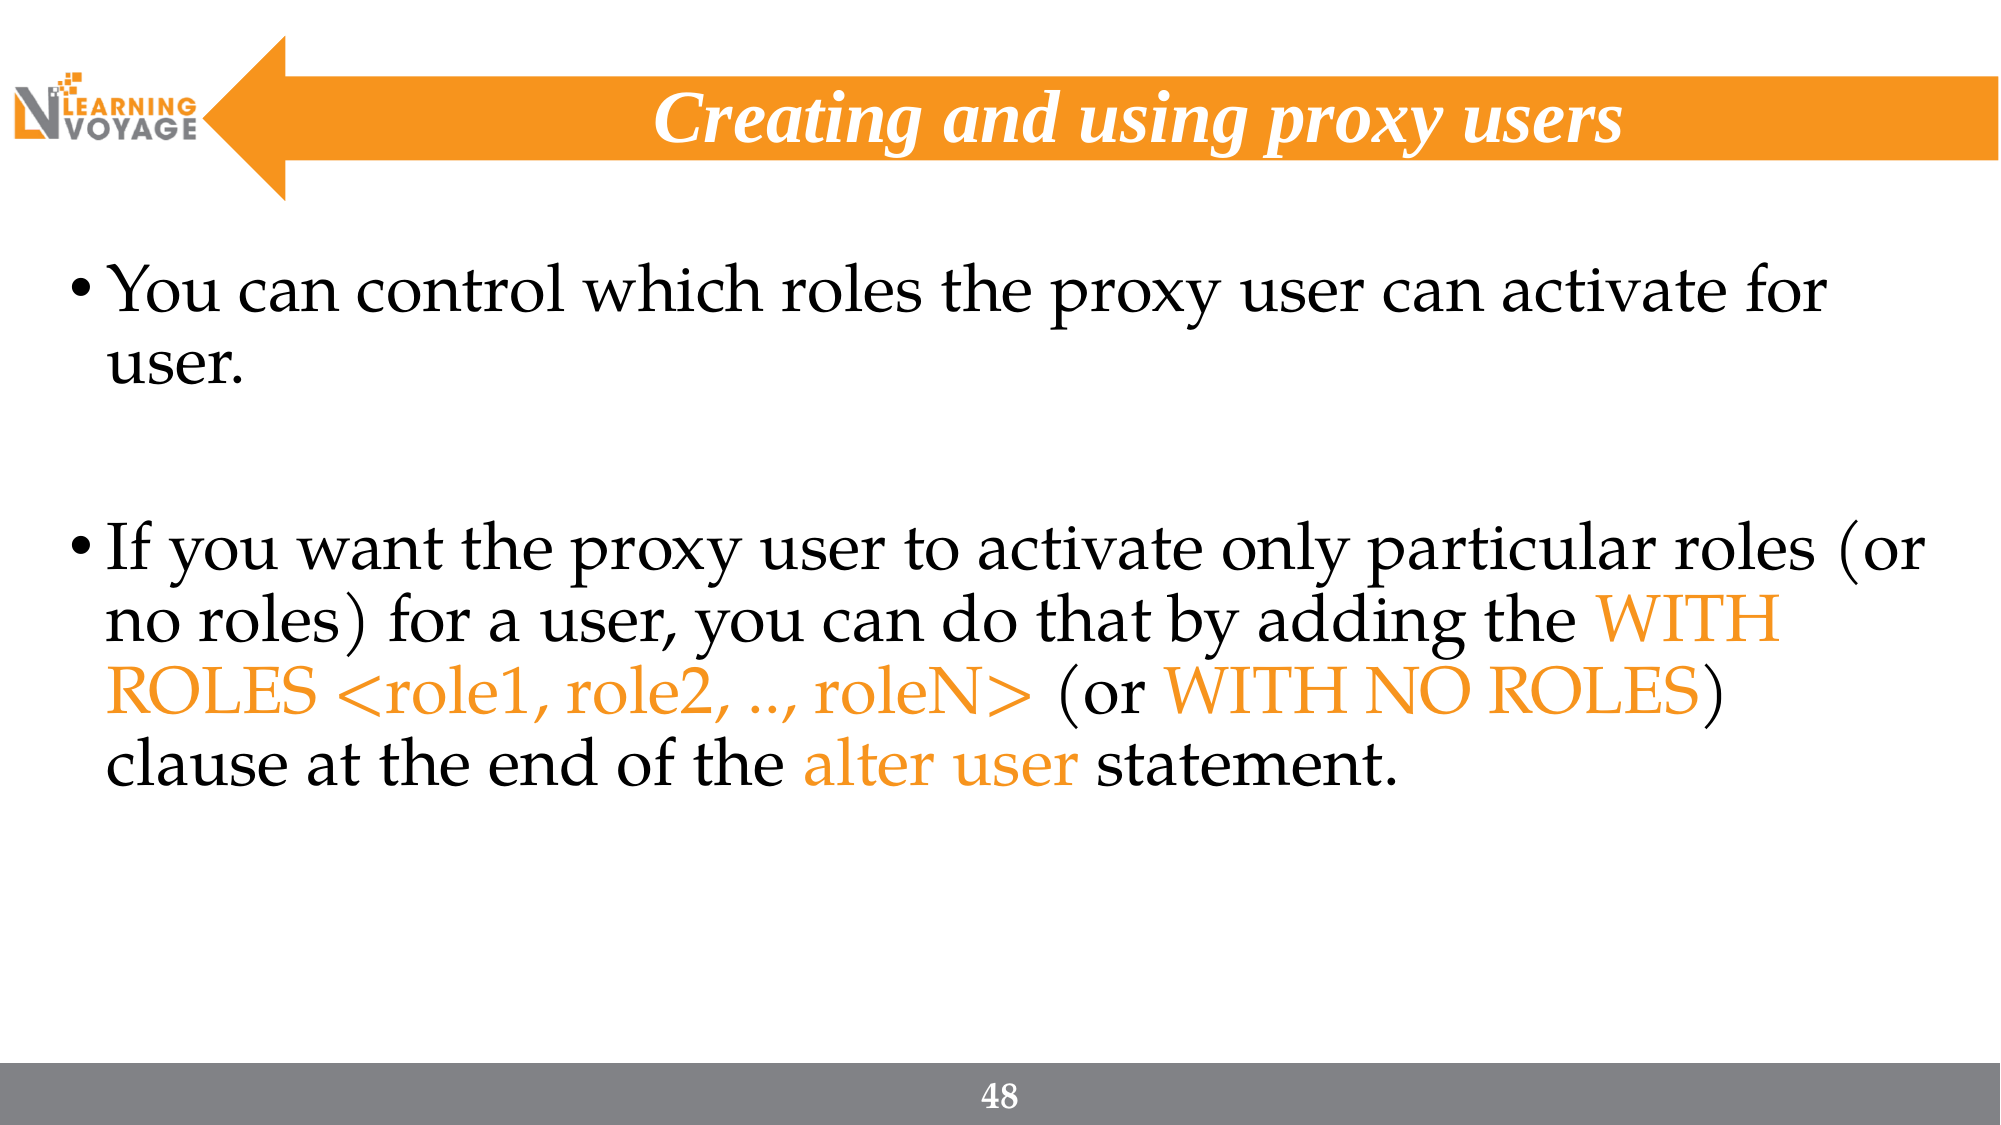

# Creating and using proxy users
You can control which roles the proxy user can activate for user.

If you want the proxy user to activate only particular roles (or no roles) for a user, you can do that by adding the WITH ROLES <role1, role2, .., roleN> (or WITH NO ROLES) clause at the end of the alter user statement.
48